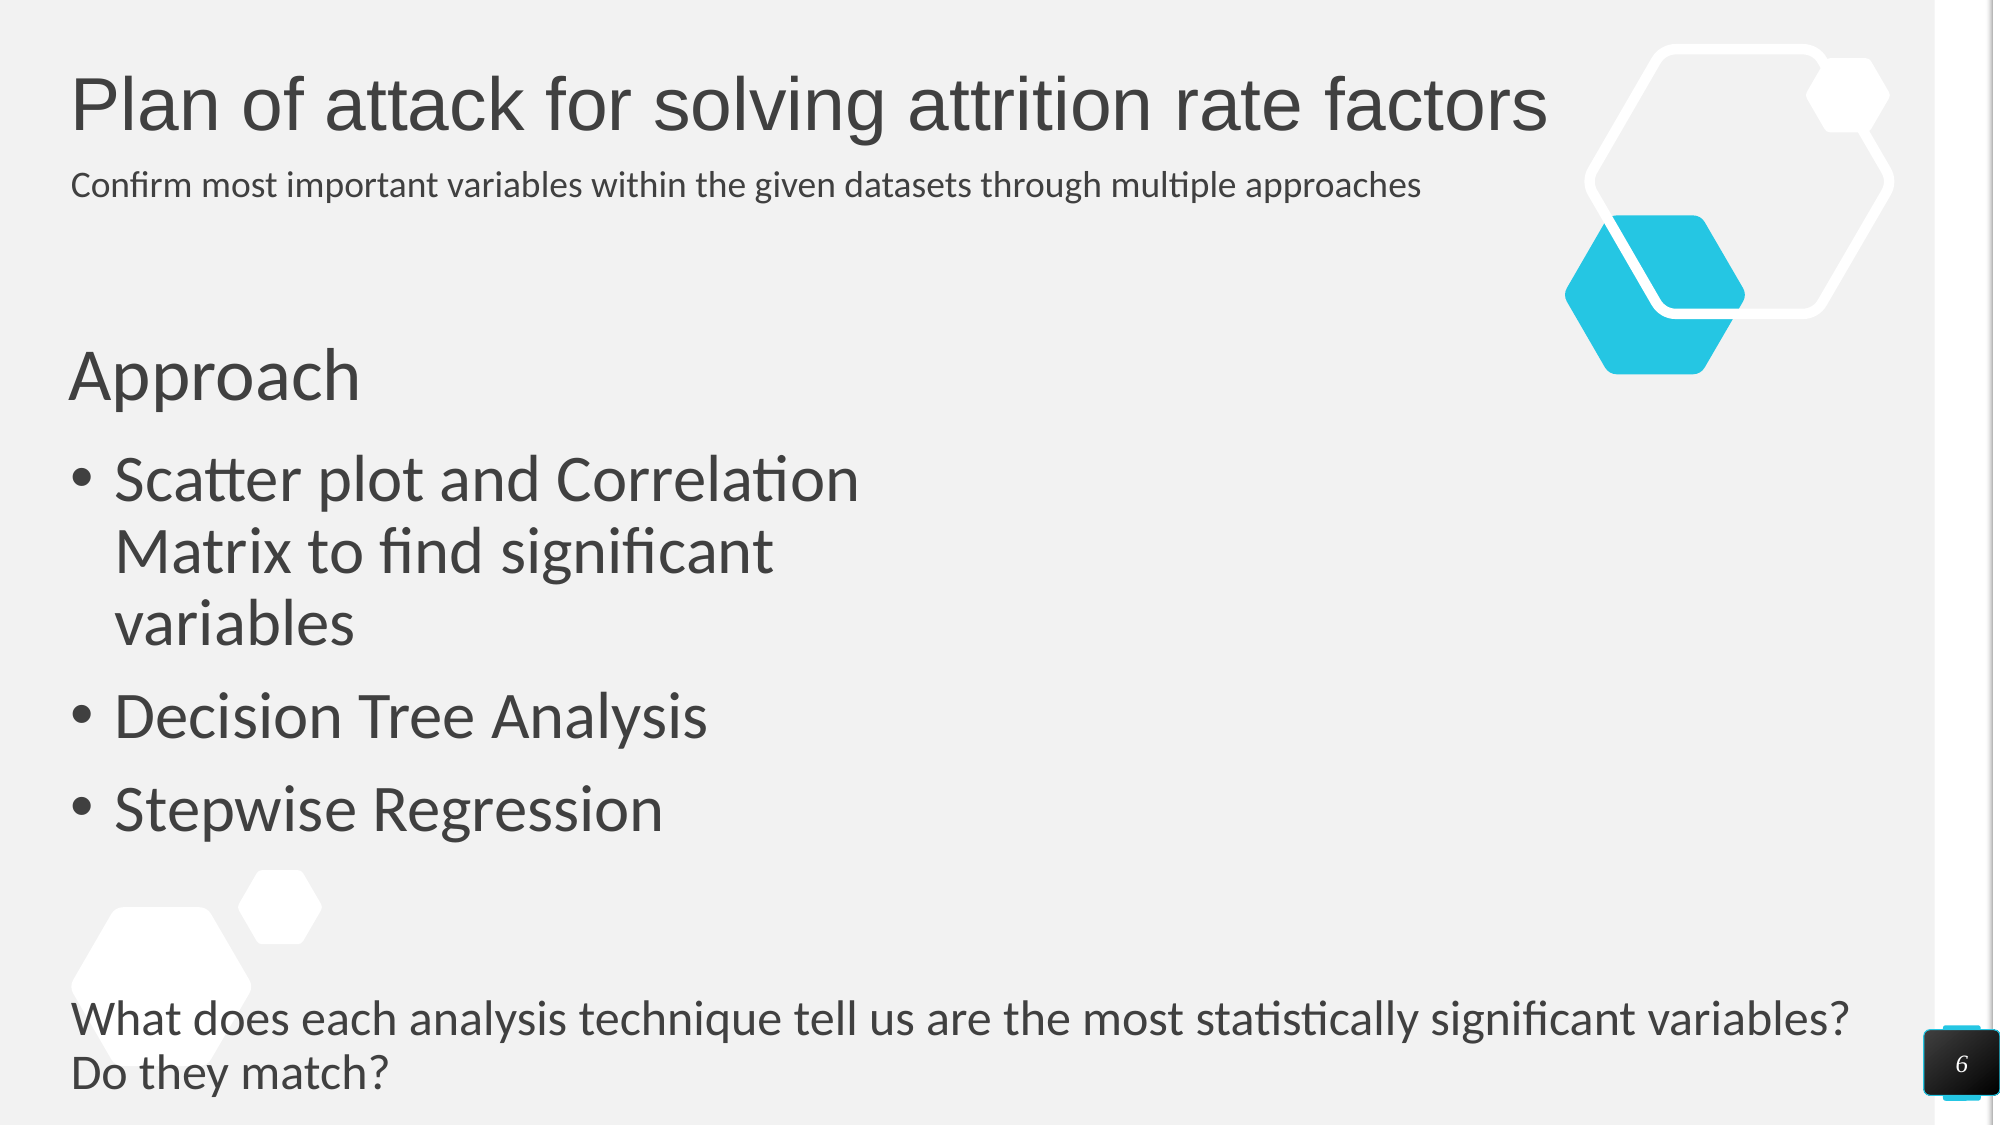

# Plan of attack for solving attrition rate factors
Confirm most important variables within the given datasets through multiple approaches
Approach
Scatter plot and Correlation Matrix to find significant variables
Decision Tree Analysis
Stepwise Regression

What does each analysis technique tell us are the most statistically significant variables?  Do they match?
6